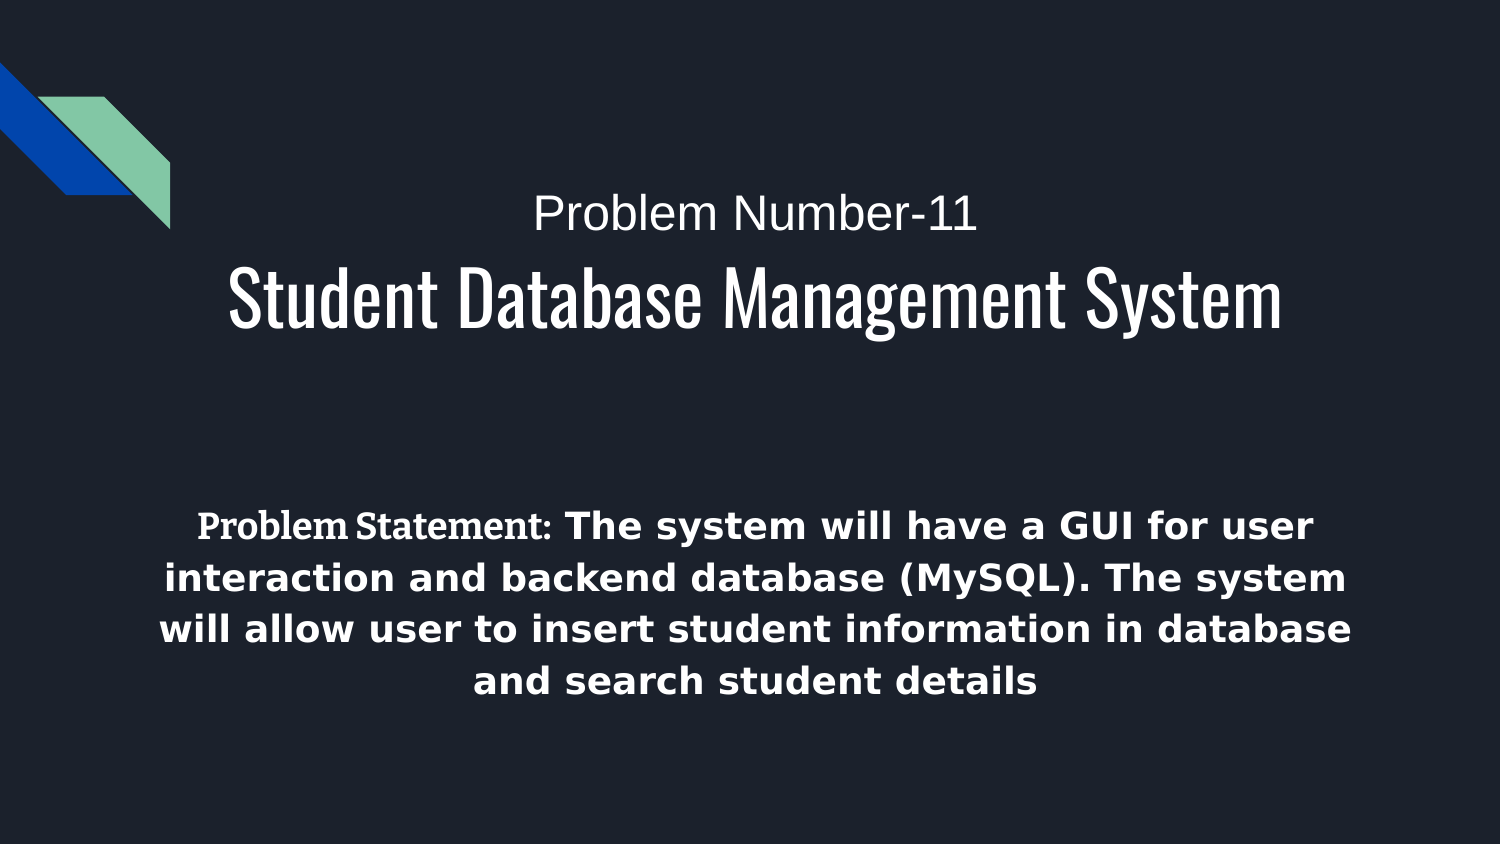

Problem Number-11
Student Database Management System

Problem Statement: The system will have a GUI for user interaction and backend database (MySQL). The system will allow user to insert student information in database and search student details